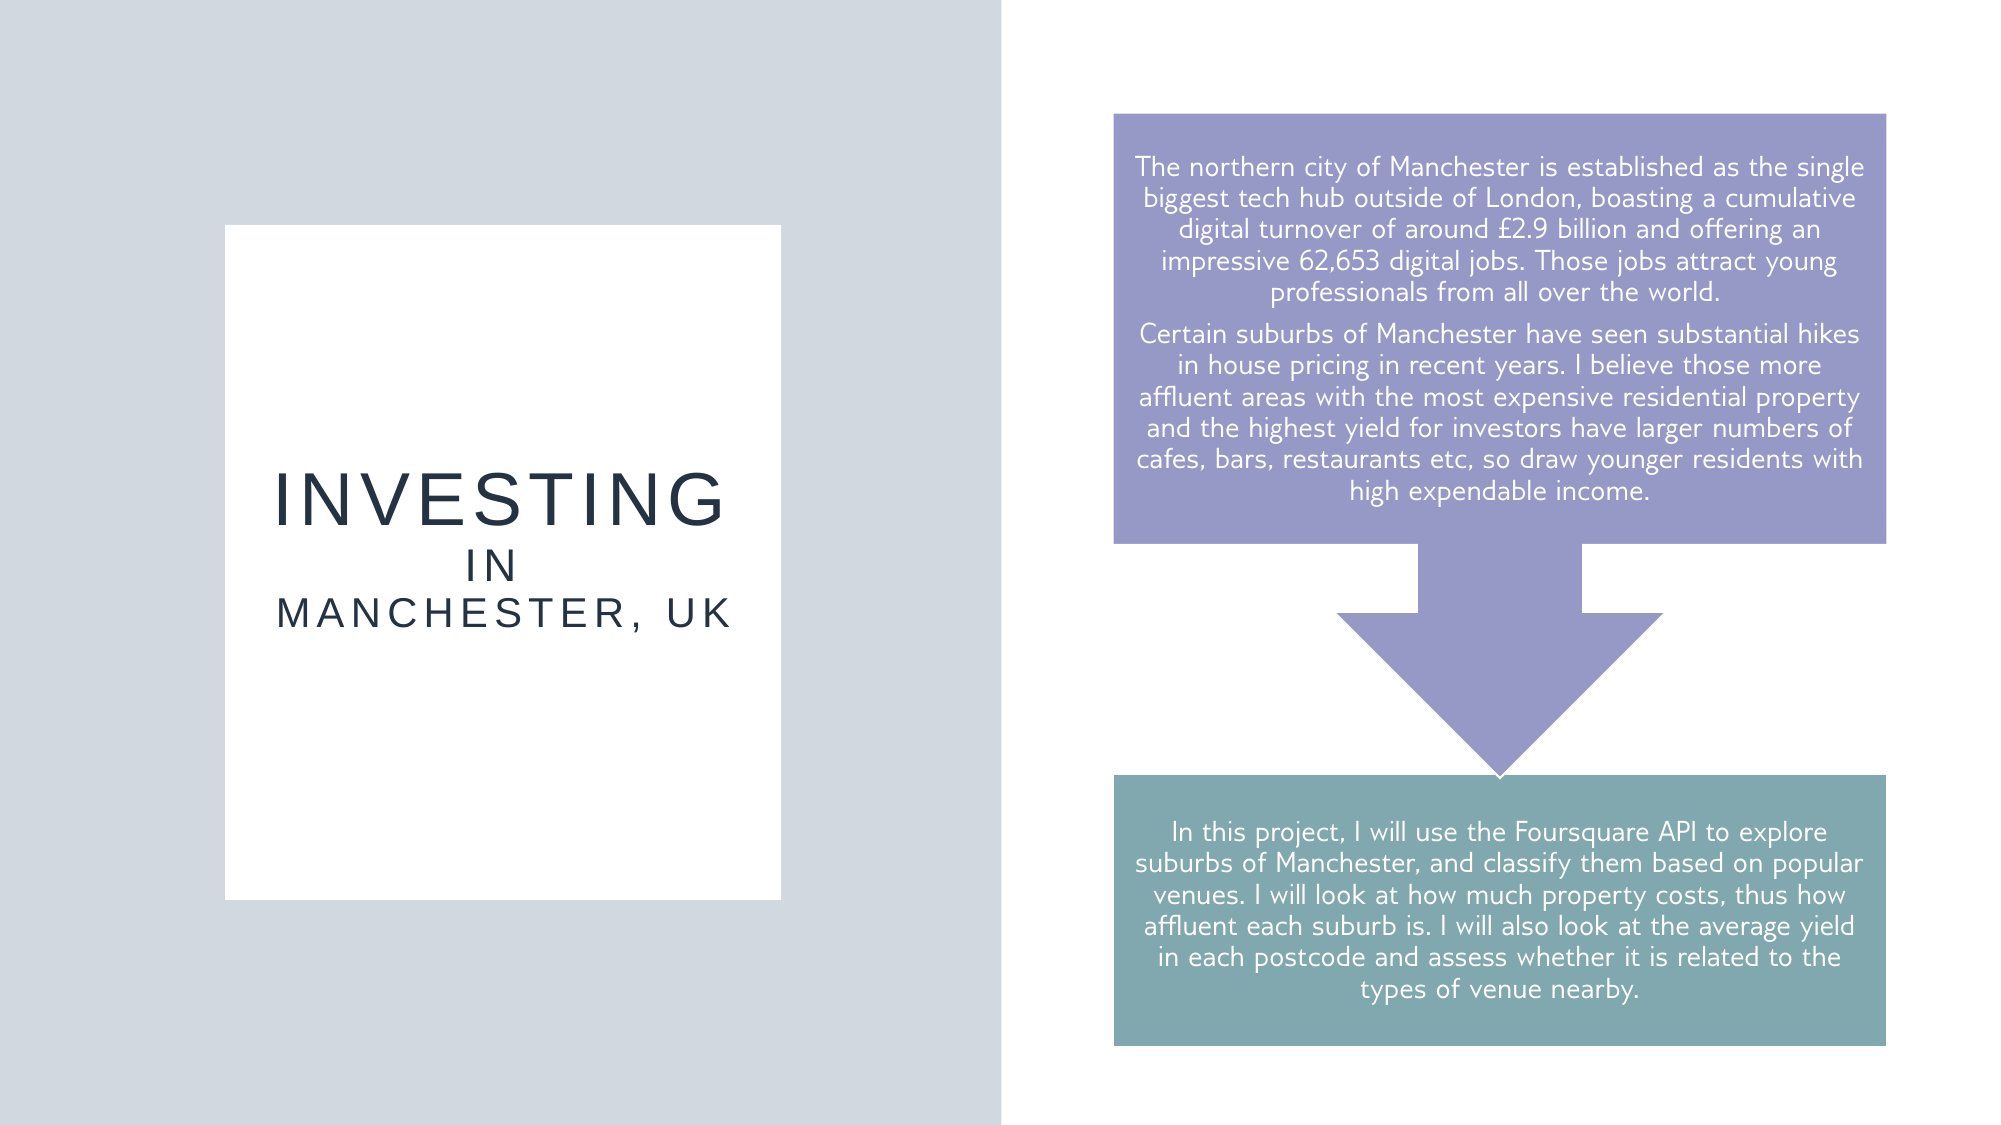

In this project, I will use the Foursquare API to explore suburbs of Manchester, and classify them based on popular venues. I will look at how much property costs, thus how affluent each suburb is. I will also look at the average yield in each postcode and assess whether it is related to the types of venue nearby.
The northern city of Manchester is established as the single biggest tech hub outside of London, boasting a cumulative digital turnover of around £2.9 billion and offering an impressive 62,653 digital jobs. Those jobs attract young professionals from all over the world.
Certain suburbs of Manchester have seen substantial hikes in house pricing in recent years. I believe those more affluent areas with the most expensive residential property and the highest yield for investors have larger numbers of cafes, bars, restaurants etc, so draw younger residents with high expendable income.

# Investing in ManchesteR, uK